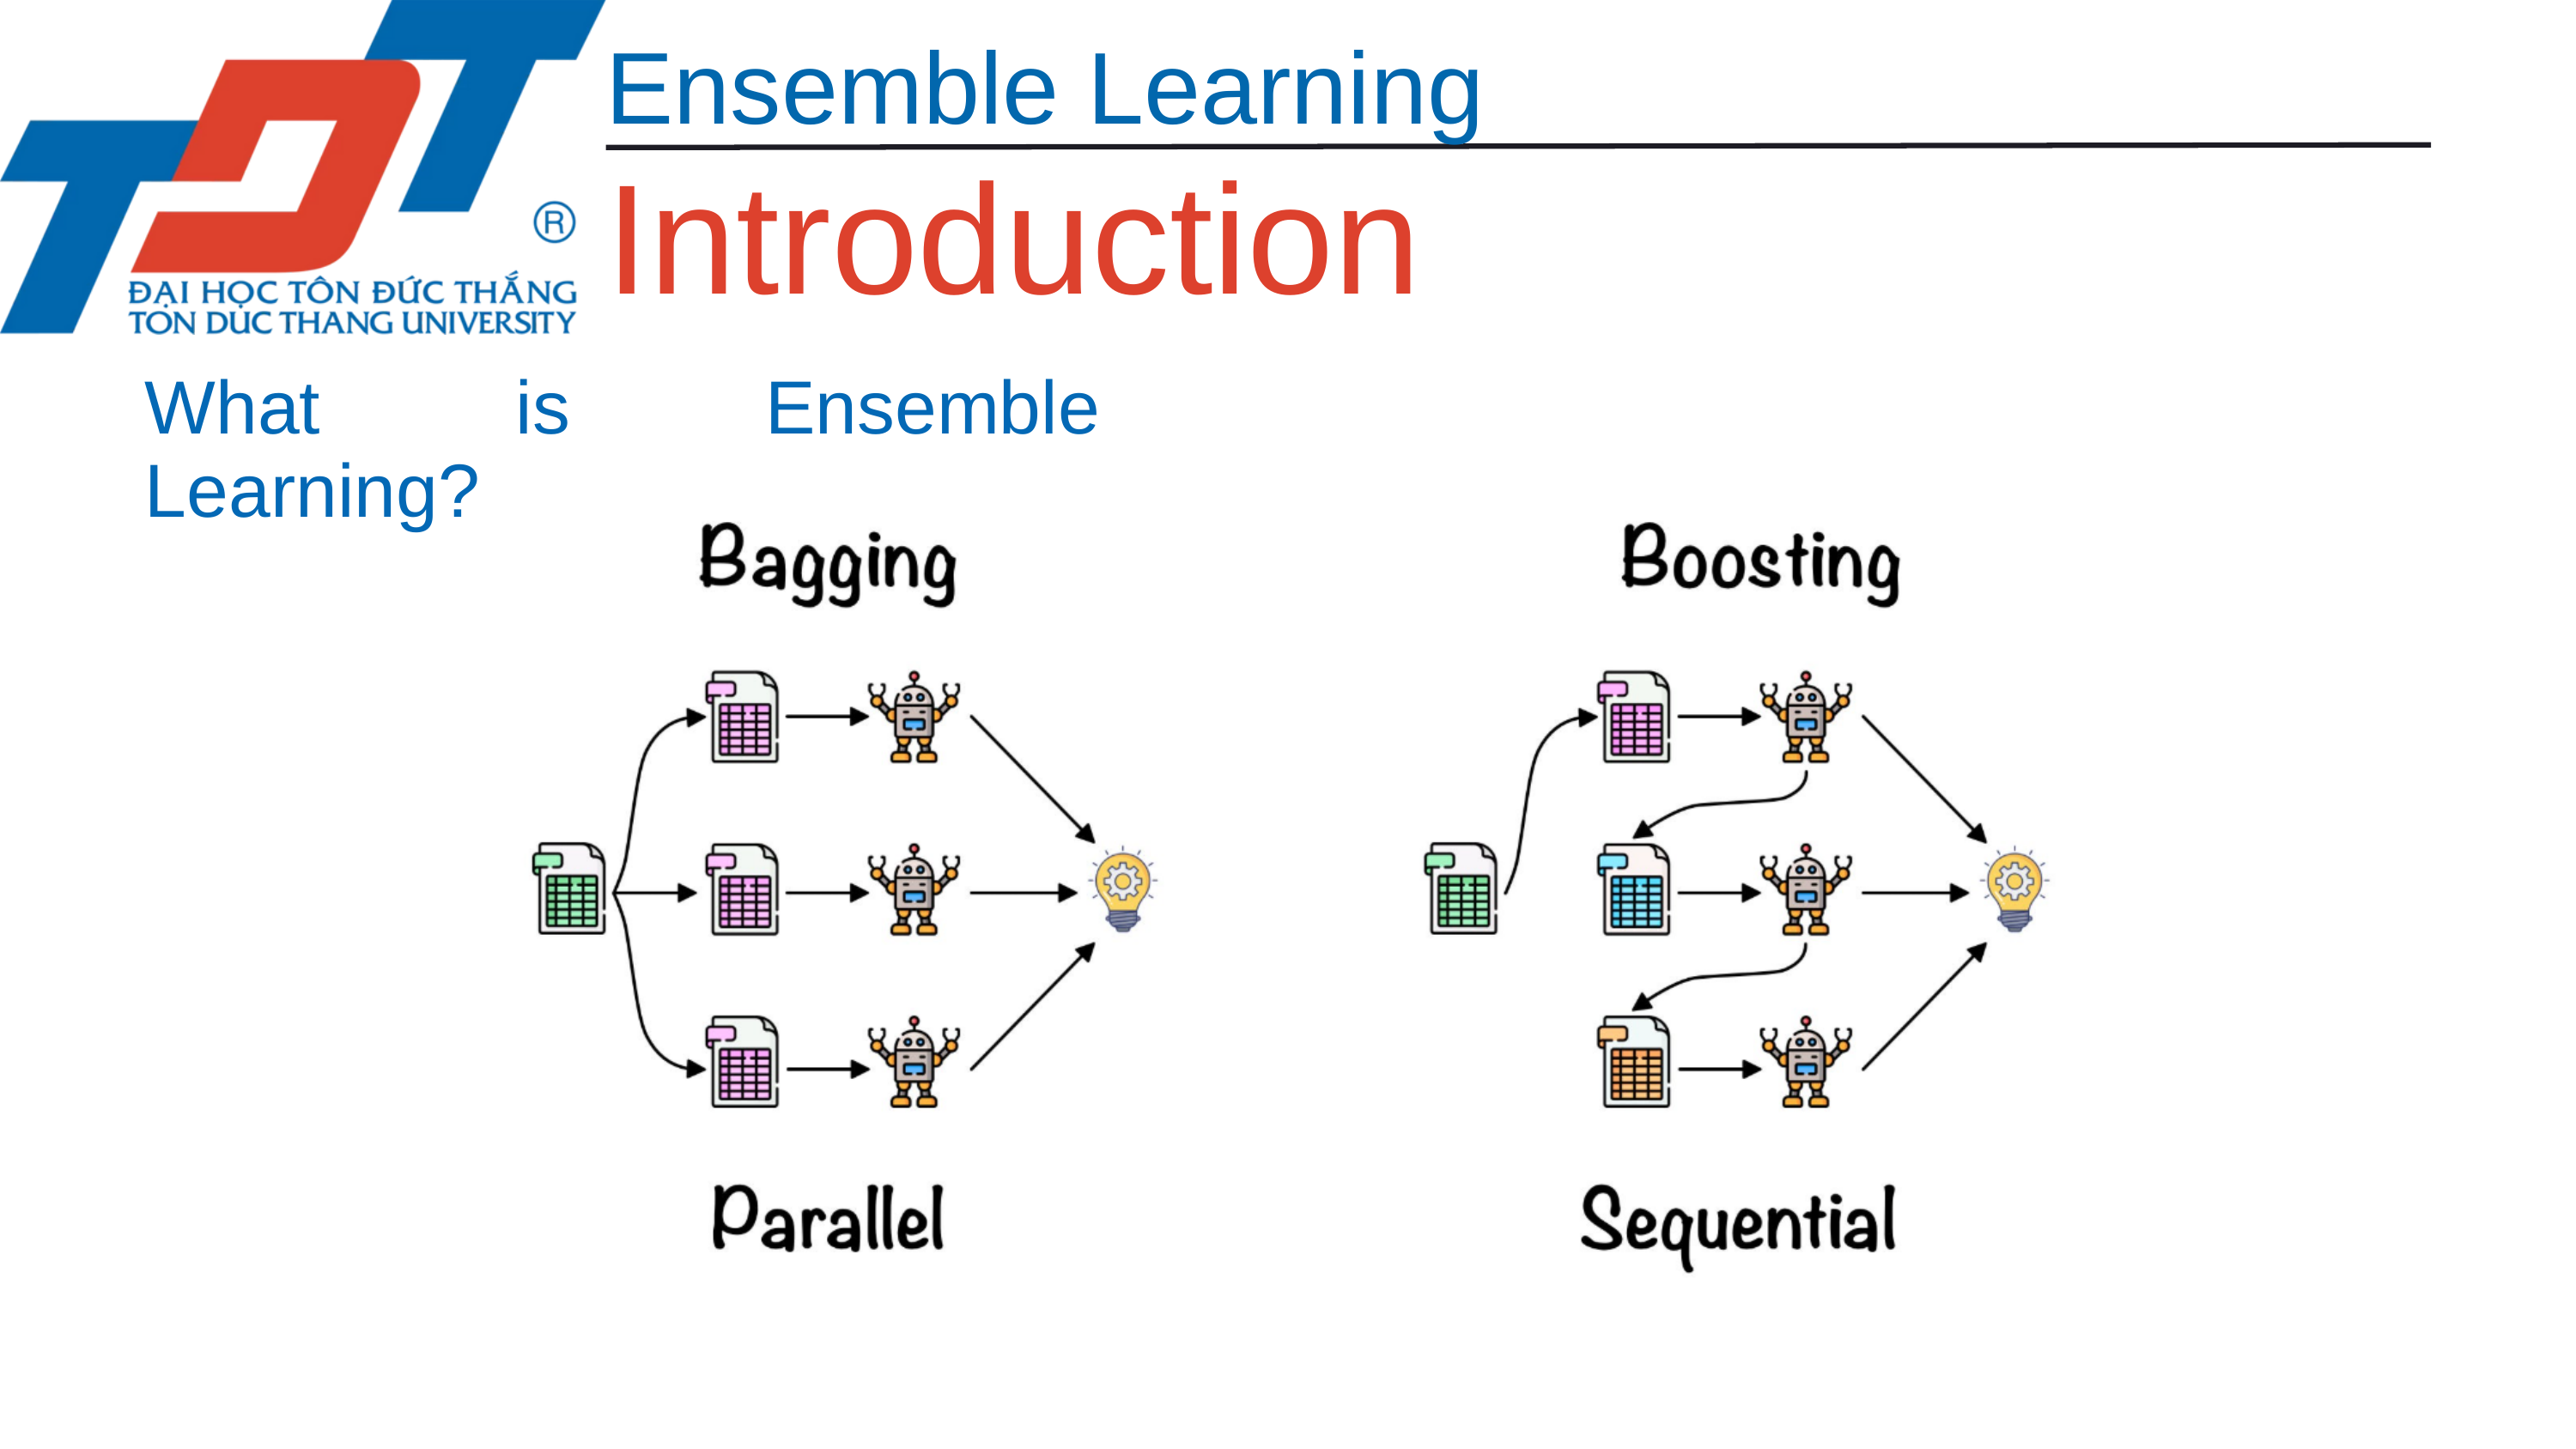

Ensemble Learning

Introduction
What is Ensemble Learning?